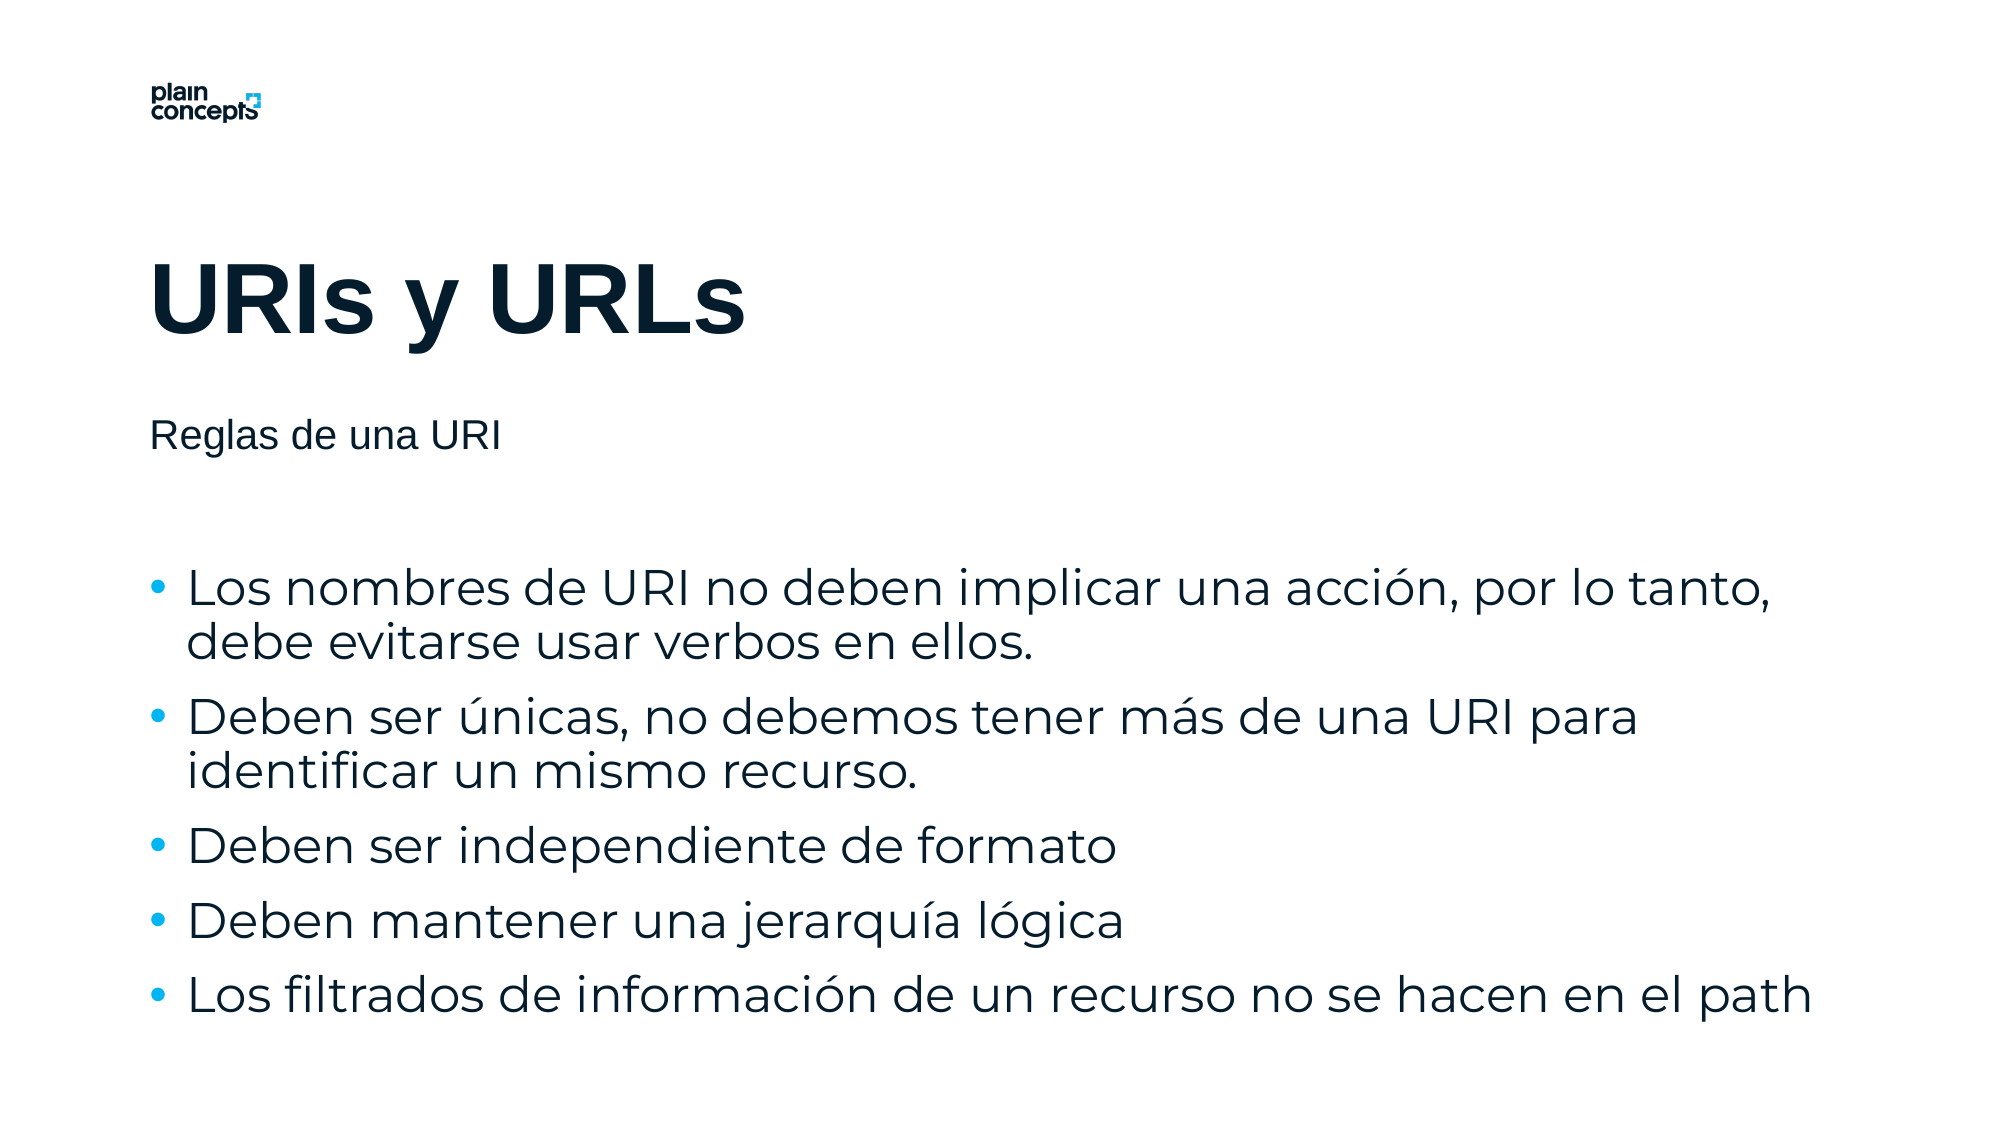

URIs y URLs
Reglas de una URI
Los nombres de URI no deben implicar una acción, por lo tanto, debe evitarse usar verbos en ellos.
Deben ser únicas, no debemos tener más de una URI para identificar un mismo recurso.
Deben ser independiente de formato
Deben mantener una jerarquía lógica
Los filtrados de información de un recurso no se hacen en el path